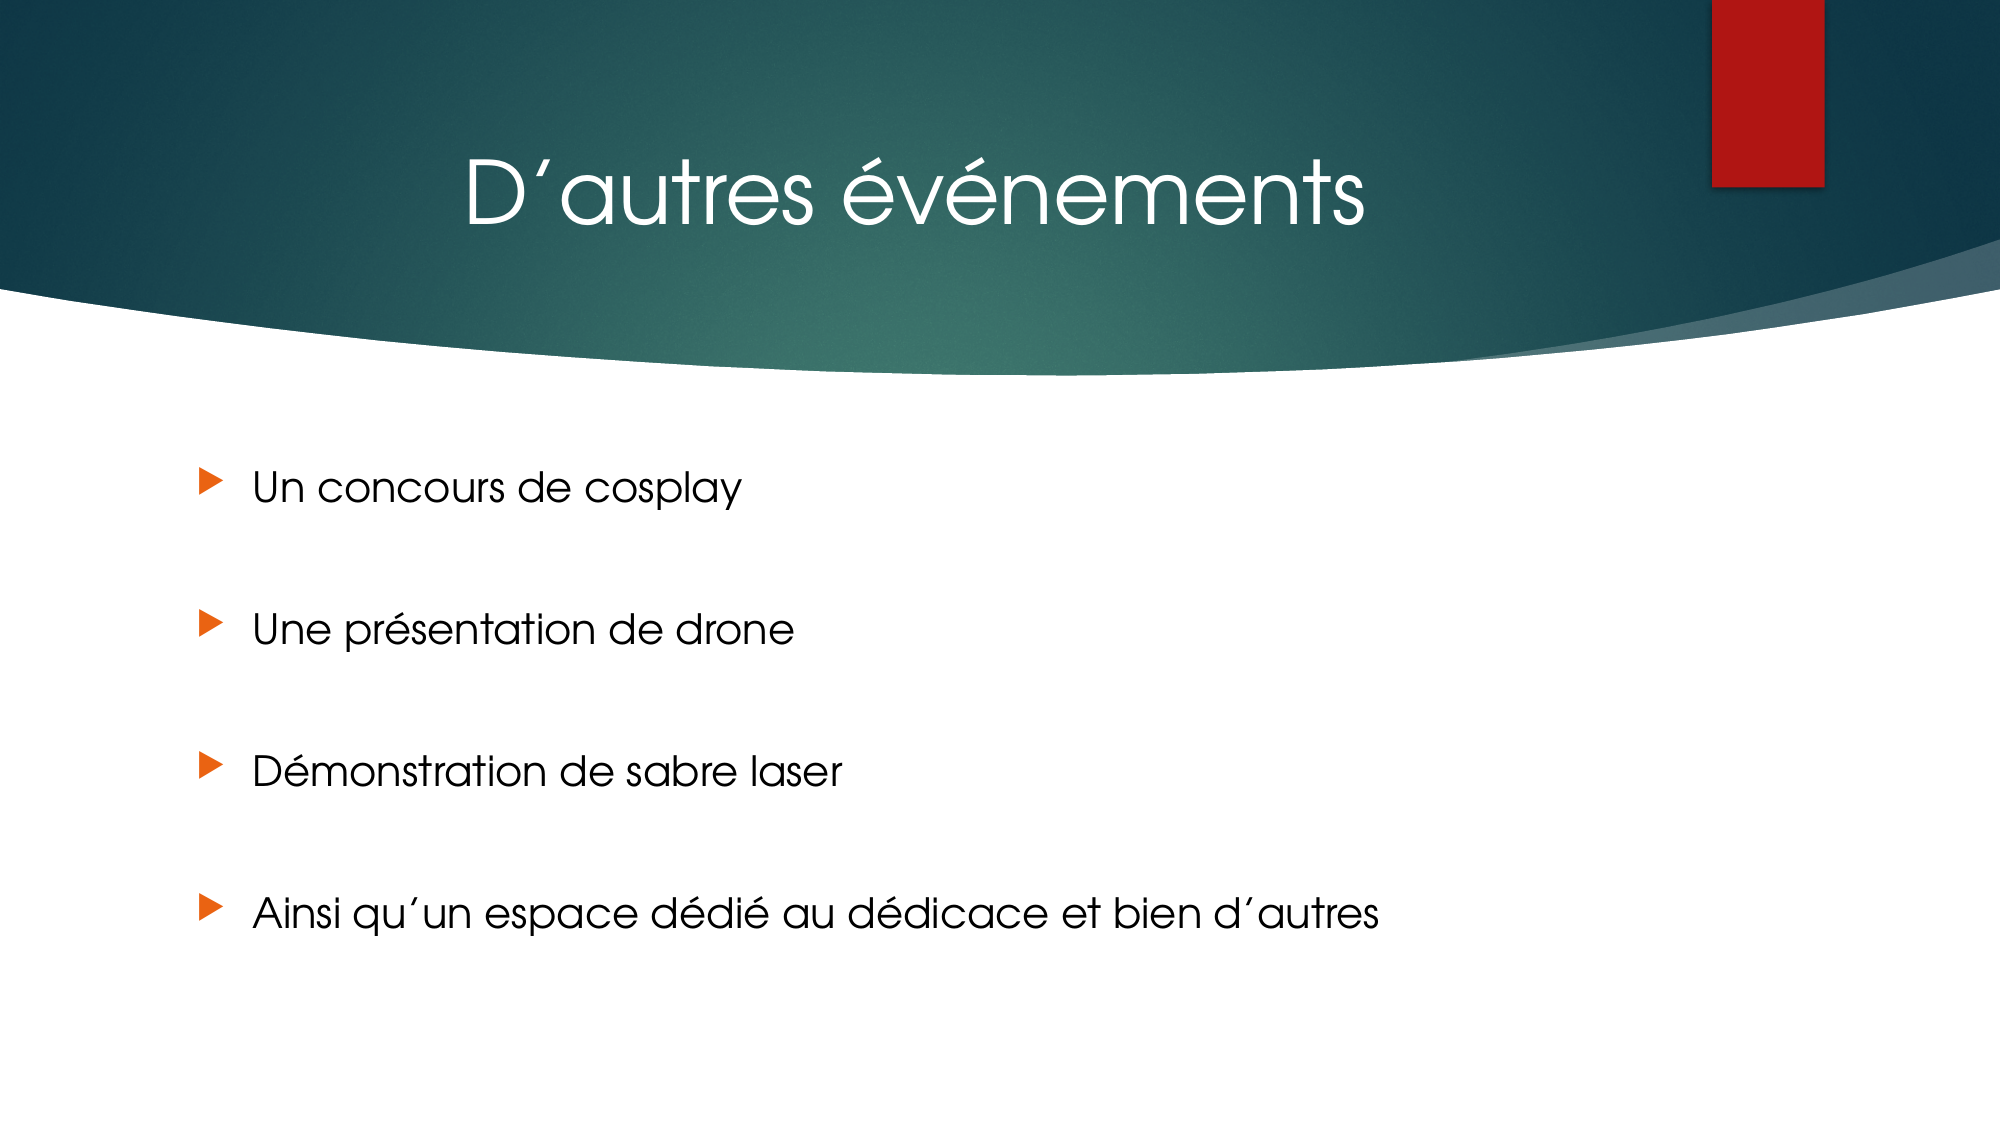

# D’autres événements

Un concours de cosplay

Une présentation de drone

Démonstration de sabre laser

Ainsi qu’un espace dédié au dédicace et bien d’autres